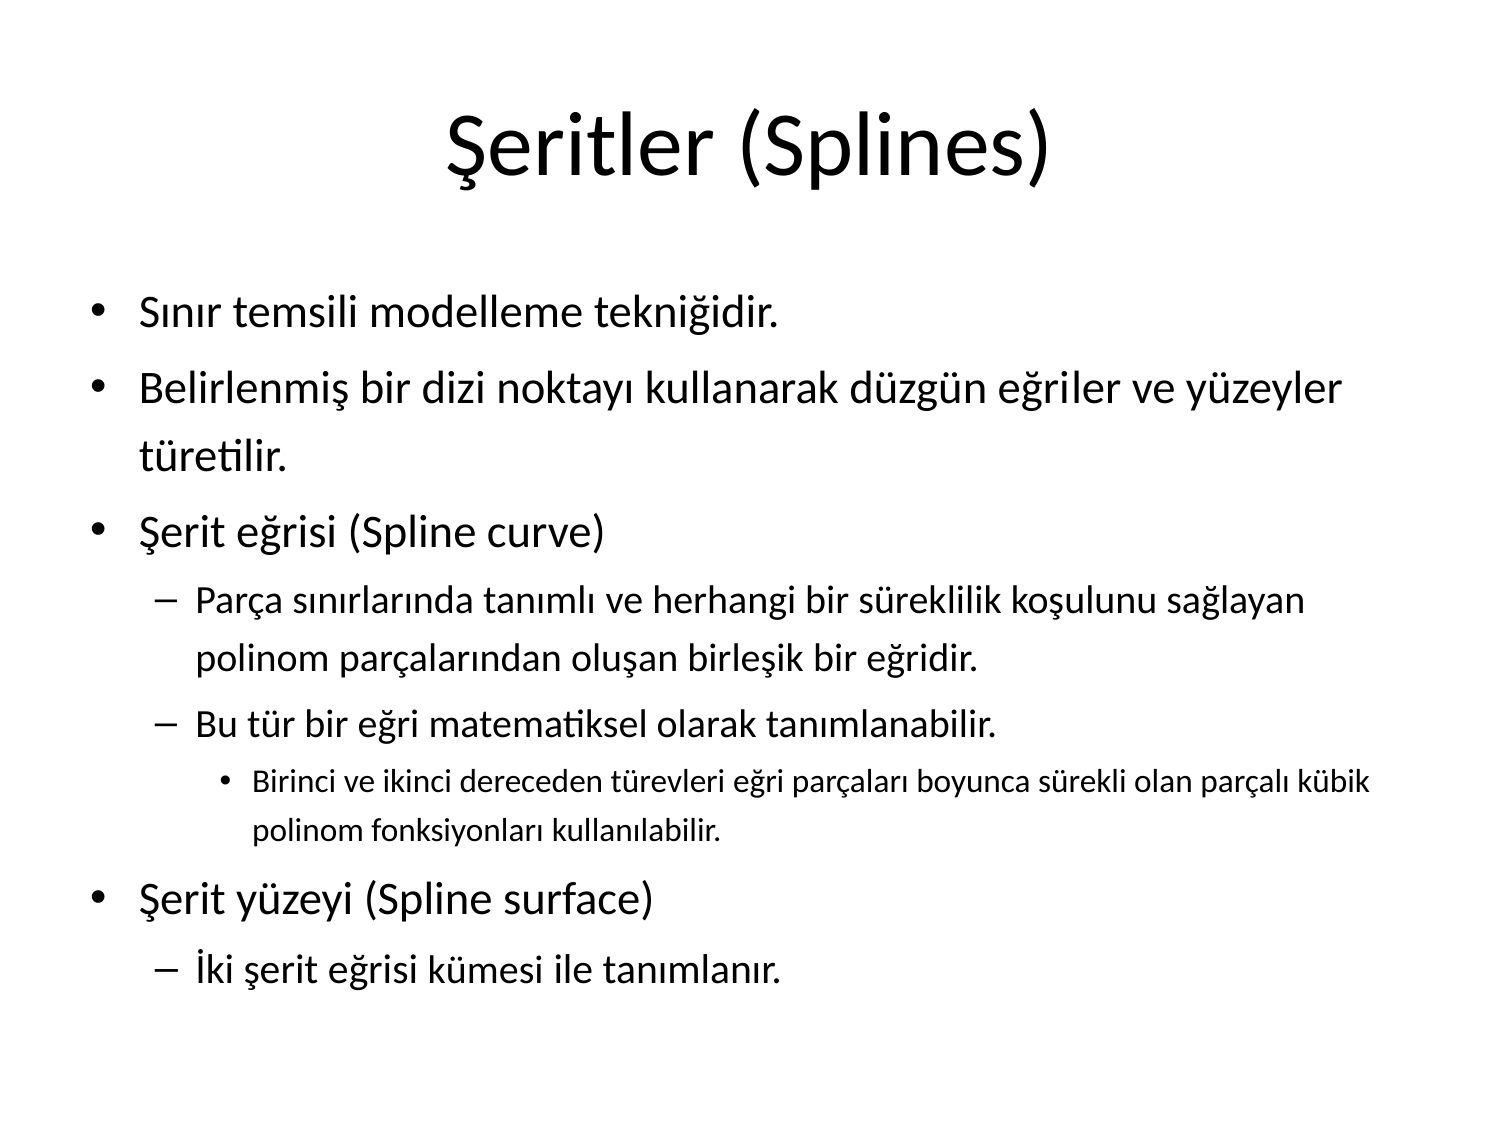

# Şeritler (Splines)
Sınır temsili modelleme tekniğidir.
Belirlenmiş bir dizi noktayı kullanarak düzgün eğriler ve yüzeyler türetilir.
Şerit eğrisi (Spline curve)
Parça sınırlarında tanımlı ve herhangi bir süreklilik koşulunu sağlayan polinom parçalarından oluşan birleşik bir eğridir.
Bu tür bir eğri matematiksel olarak tanımlanabilir.
Birinci ve ikinci dereceden türevleri eğri parçaları boyunca sürekli olan parçalı kübik polinom fonksiyonları kullanılabilir.
Şerit yüzeyi (Spline surface)
İki şerit eğrisi kümesi ile tanımlanır.